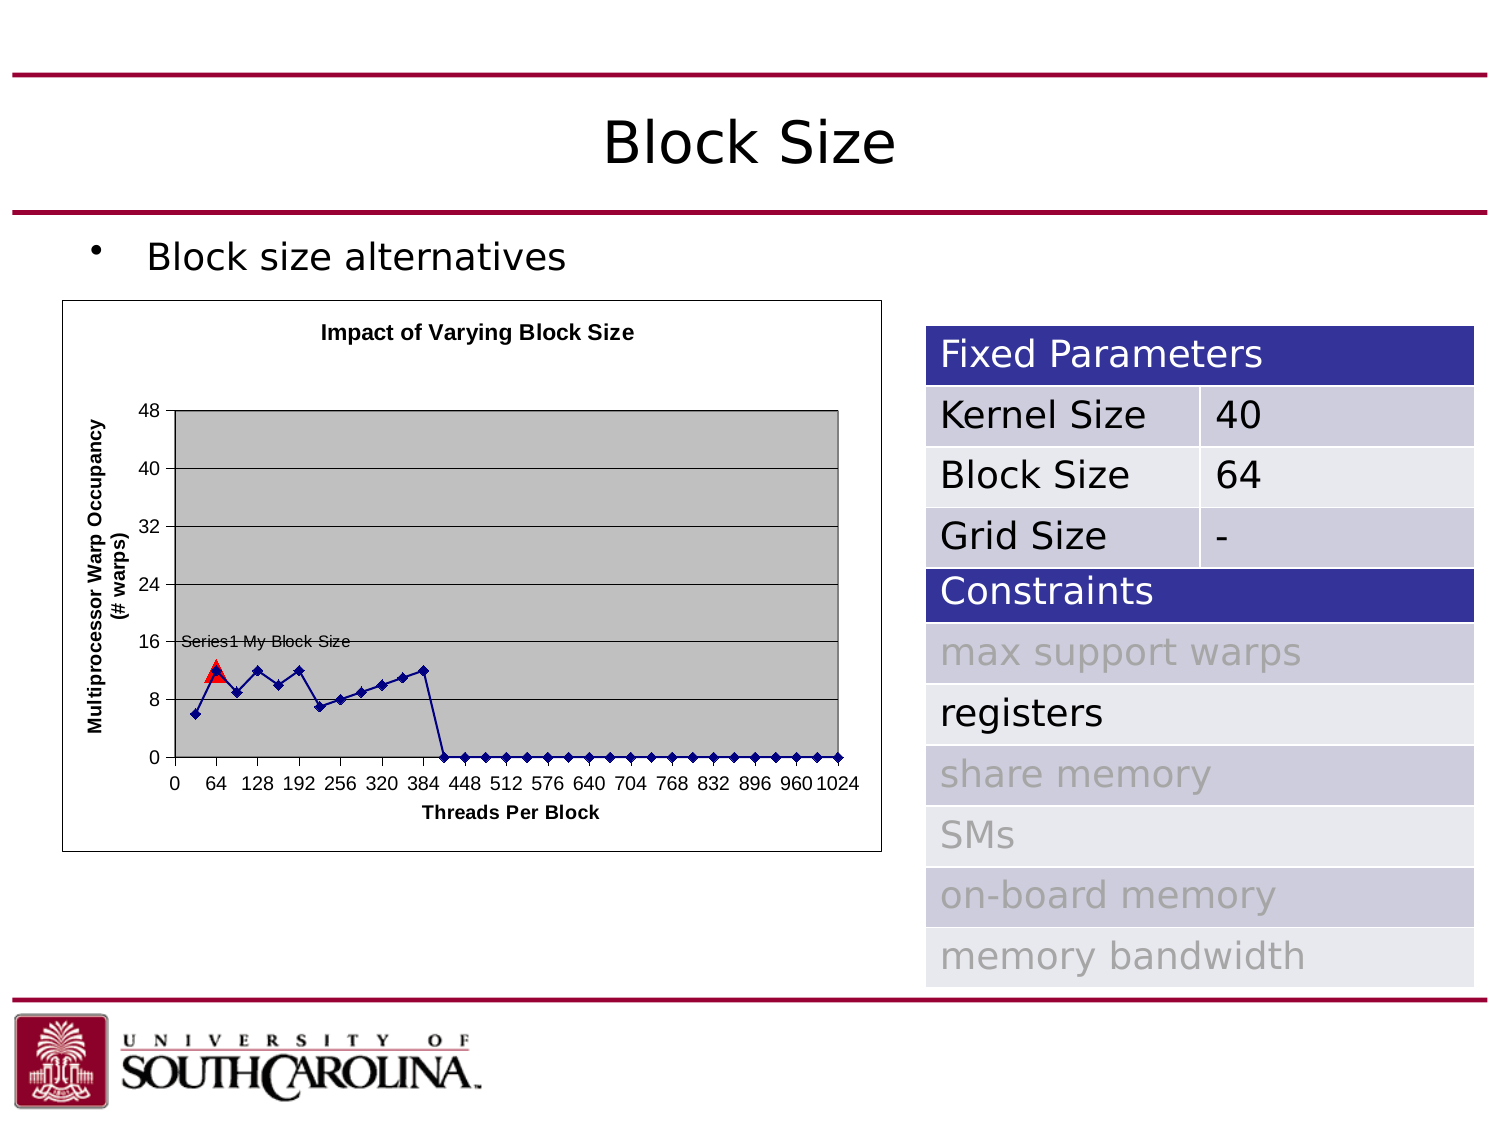

# Block Size
Block size alternatives

### Chart: Impact of Varying Block Size

| Category |  |  |
|---|---|---|
| Fixed Parameters |  |
| --- | --- |
| Kernel Size | 40 |
| Block Size | 64 |
| Grid Size | - |
| Constraints |
| --- |
| max support warps |
| registers |
| share memory |
| SMs |
| on-board memory |
| memory bandwidth |